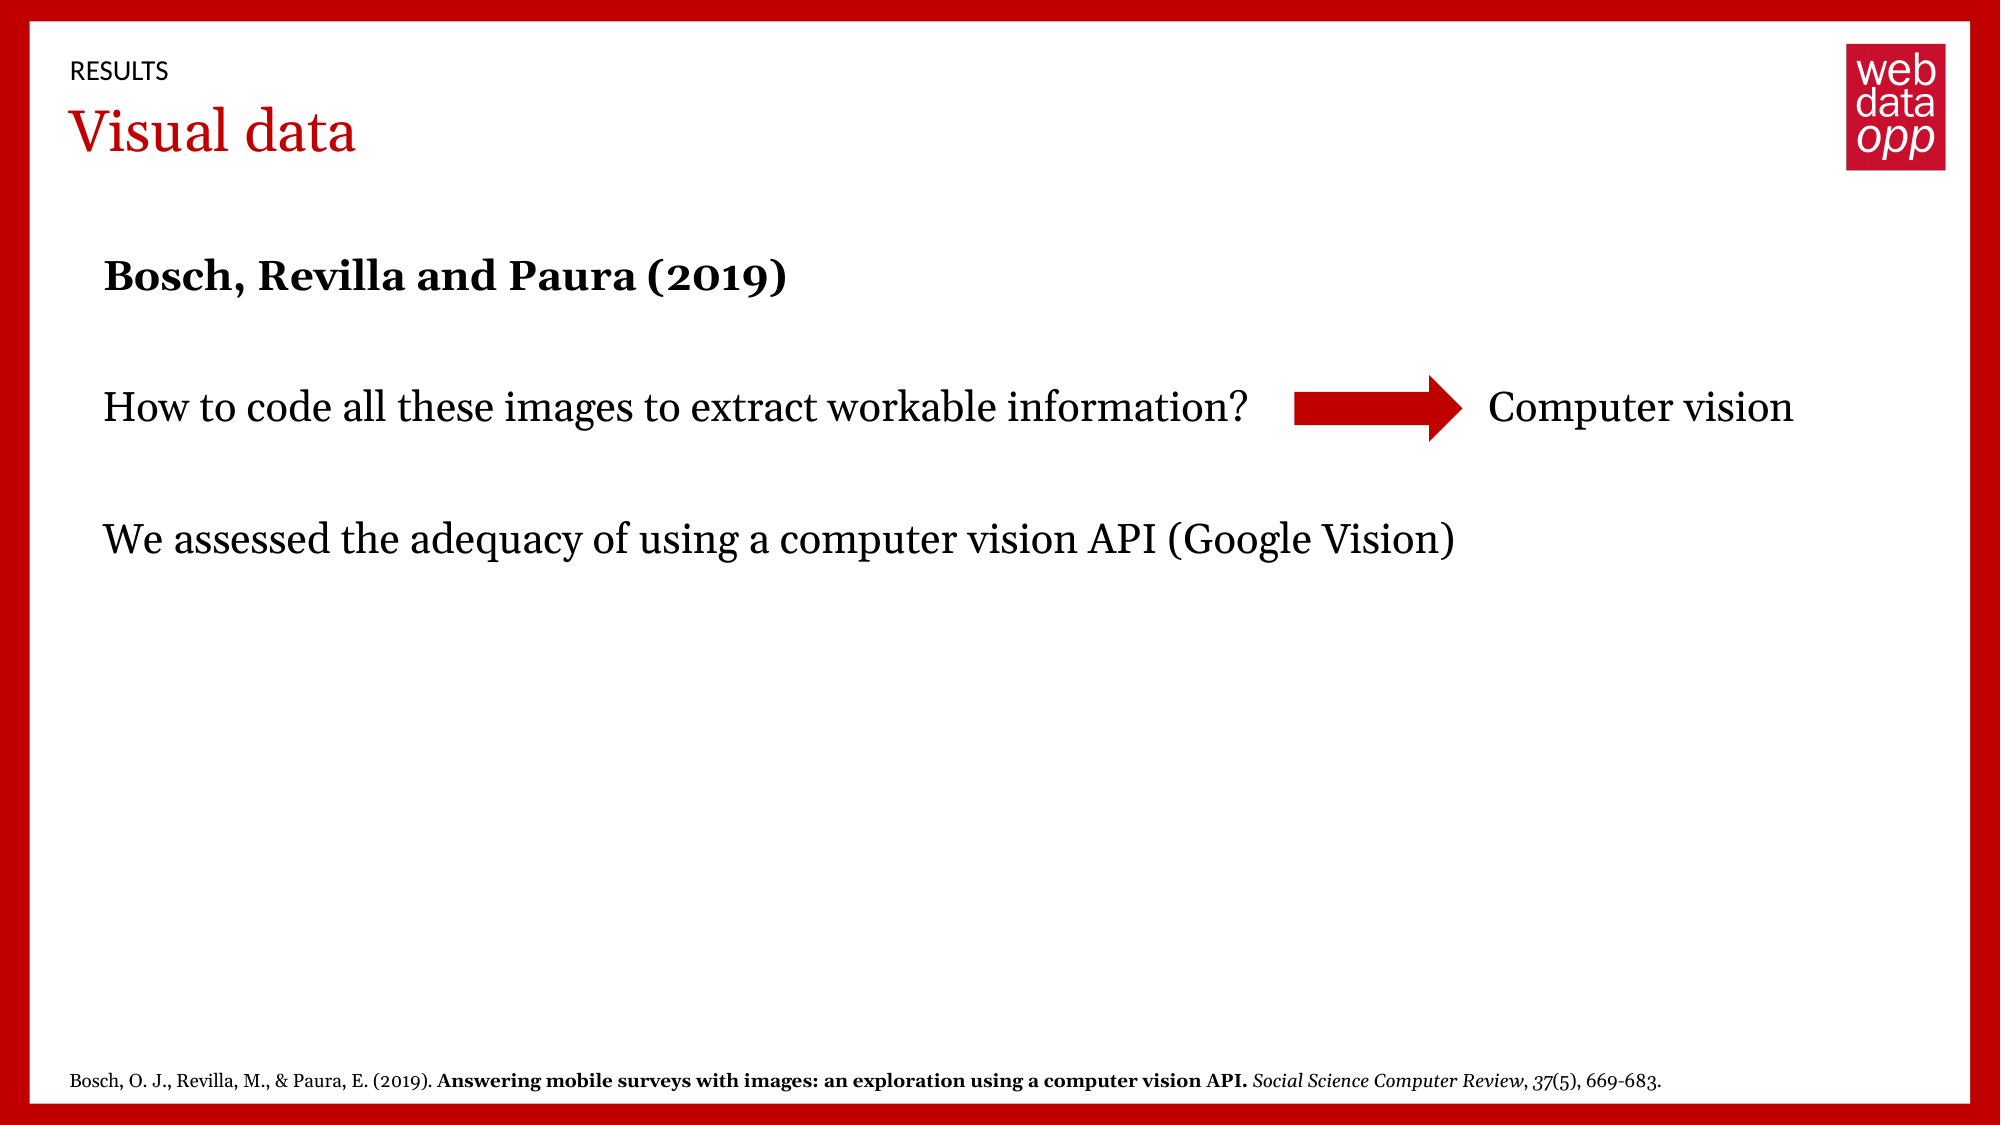

RESULTS
# Visual data
Bosch, Revilla and Paura (2019)

How to code all these images to extract workable information?                        Computer vision

We assessed the adequacy of using a computer vision API (Google Vision)

Bosch, O. J., Revilla, M., & Paura, E. (2019). Answering mobile surveys with images: an exploration using a computer vision API. Social Science Computer Review, 37(5), 669-683.